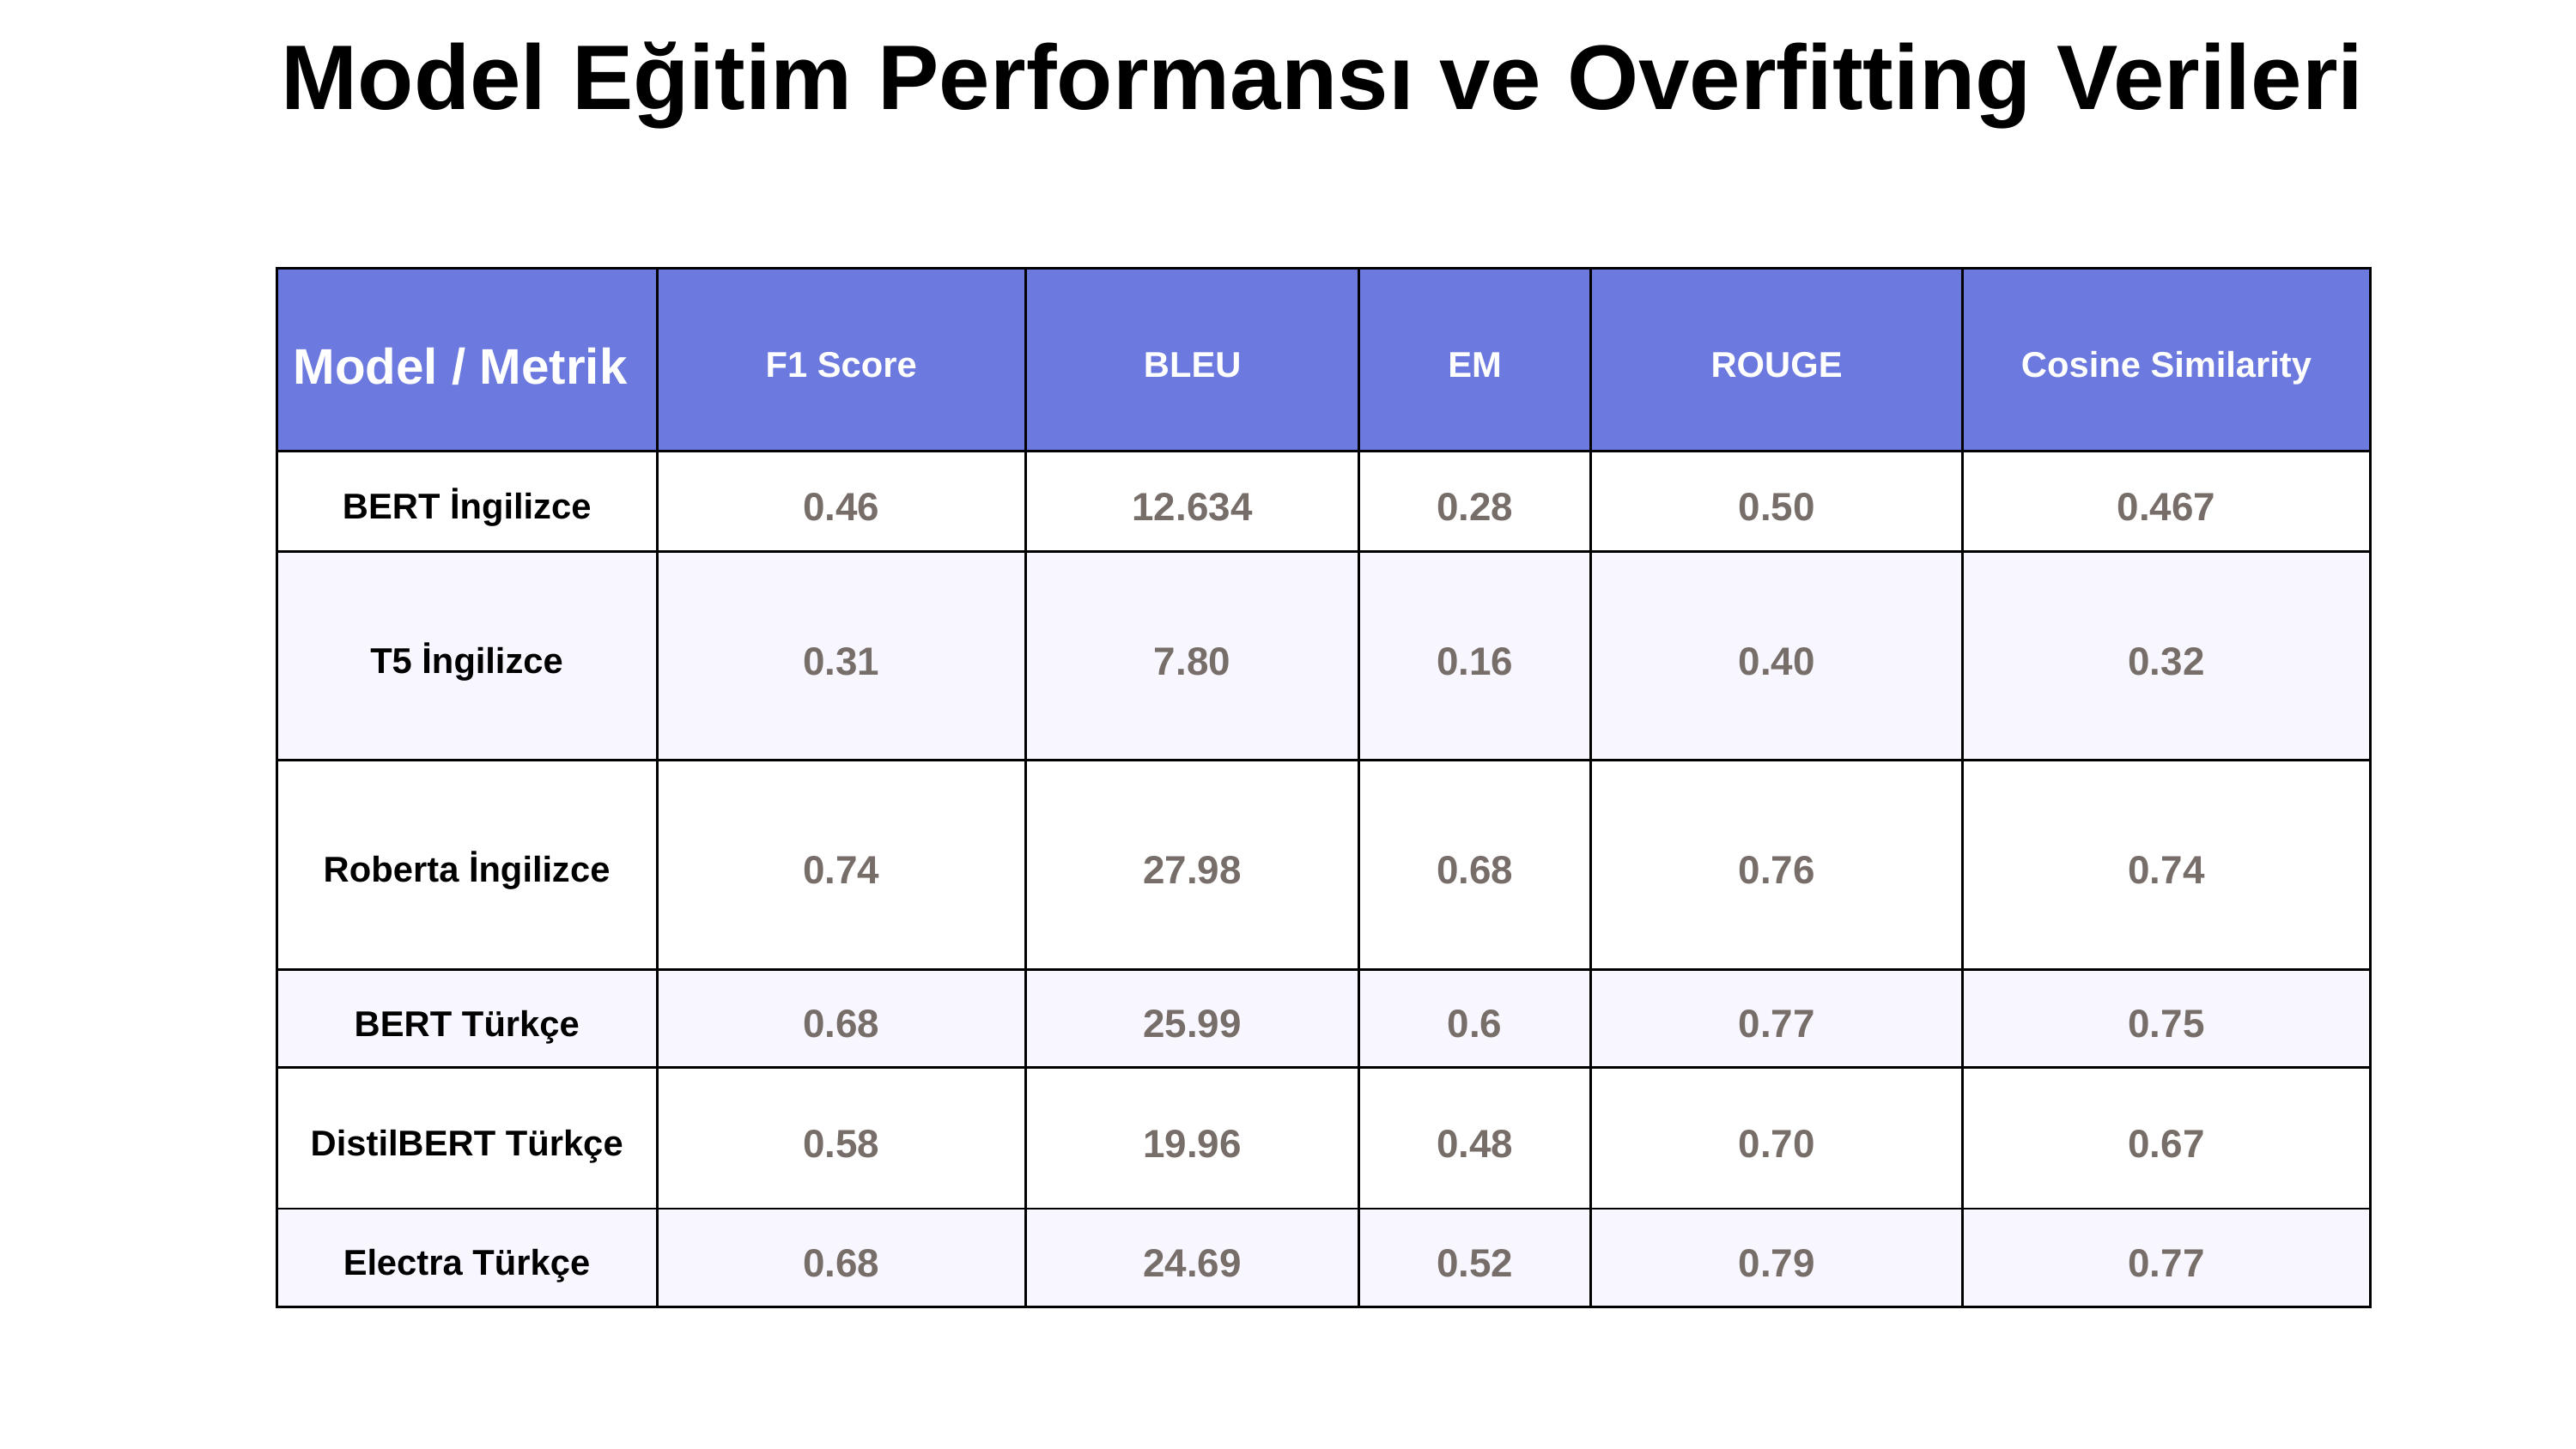

Model Eğitim Performansı ve Overfitting Verileri
| Model / Metrik | F1 Score | BLEU | EM | ROUGE | Cosine Similarity |
| --- | --- | --- | --- | --- | --- |
| BERT İngilizce | 0.46 | 12.634 | 0.28 | 0.50 | 0.467 |
| T5 İngilizce | 0.31 | 7.80 | 0.16 | 0.40 | 0.32 |
| Roberta İngilizce | 0.74 | 27.98 | 0.68 | 0.76 | 0.74 |
| BERT Türkçe | 0.68 | 25.99 | 0.6 | 0.77 | 0.75 |
| DistilBERT Türkçe | 0.58 | 19.96 | 0.48 | 0.70 | 0.67 |
| Electra Türkçe | 0.68 | 24.69 | 0.52 | 0.79 | 0.77 |